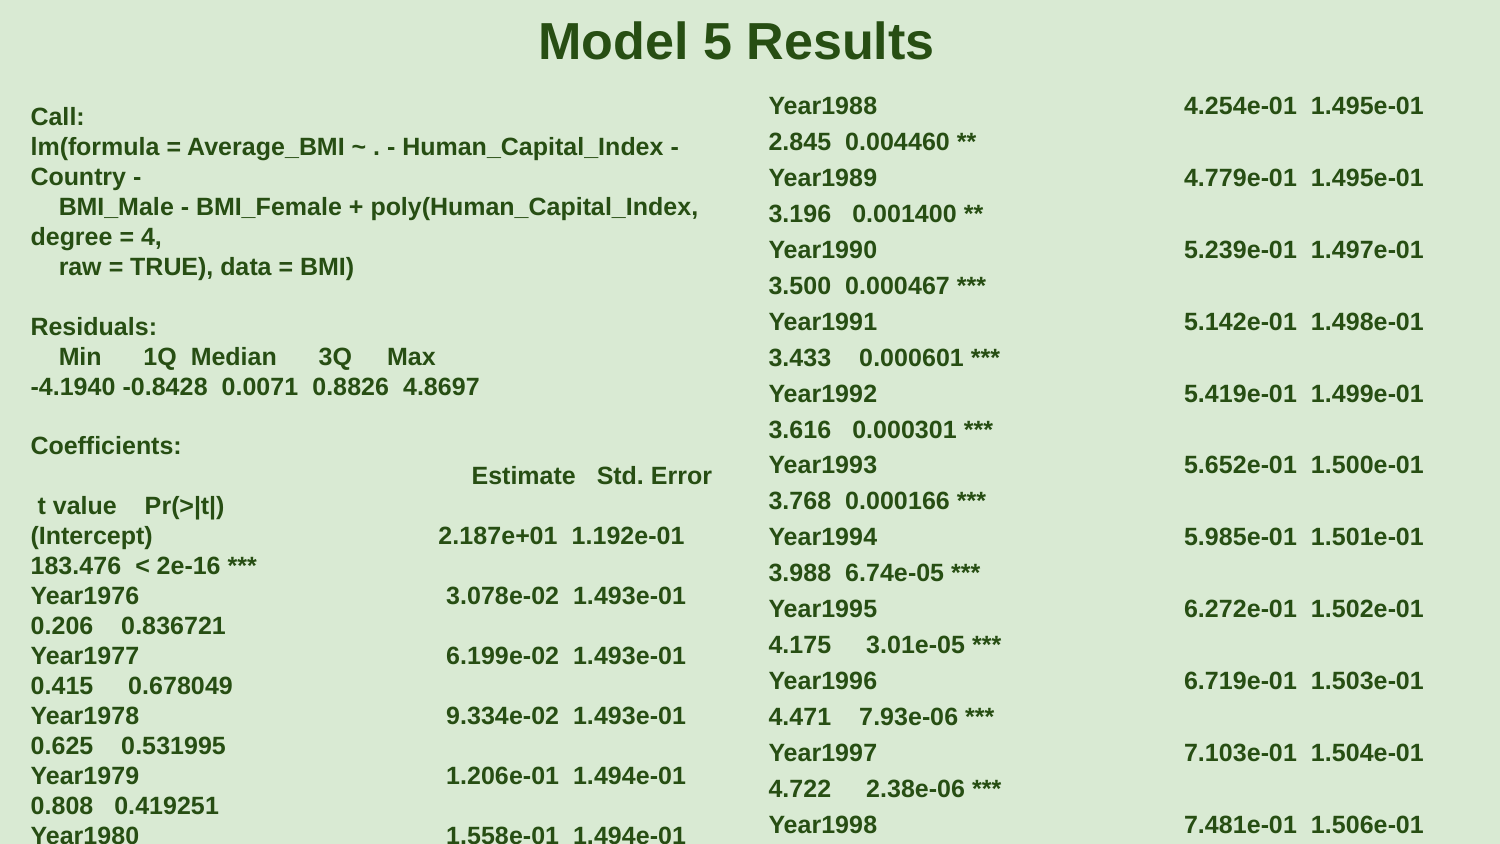

# Model 5 Results
Year1988                                            4.254e-01  1.495e-01   2.845  0.004460 **
Year1989                                            4.779e-01  1.495e-01   3.196   0.001400 **
Year1990                                            5.239e-01  1.497e-01   3.500  0.000467 ***
Year1991                                            5.142e-01  1.498e-01   3.433    0.000601 ***
Year1992                                            5.419e-01  1.499e-01   3.616   0.000301 ***
Year1993                                            5.652e-01  1.500e-01   3.768  0.000166 ***
Year1994                                            5.985e-01  1.501e-01   3.988  6.74e-05 ***
Year1995                                            6.272e-01  1.502e-01   4.175     3.01e-05 ***
Year1996                                            6.719e-01  1.503e-01   4.471    7.93e-06 ***
Year1997                                            7.103e-01  1.504e-01   4.722     2.38e-06 ***
Year1998                                            7.481e-01  1.506e-01   4.969   6.88e-07 ***
Year1999                                            7.875e-01  1.507e-01   5.226    1.79e-07 ***
Year2000                                            8.269e-01  1.509e-01   5.482  4.37e-08 ***
Year2001                                            8.777e-01  1.509e-01   5.815    6.33e-09 ***
Year2002                                            9.310e-01  1.510e-01   6.167    7.36e-10 ***
Year2003                                            9.781e-01  1.511e-01   6.474     1.02e-10 ***
Year2004                                            1.018e+00  1.512e-01   6.732   1.81e-11 ***
Year2005                                            1.069e+00  1.513e-01   7.066   1.75e-12 ***
Year2006                                            1.105e+00  1.514e-01   7.299    3.22e-13 ***
Year2007                                            1.142e+00  1.516e-01   7.534     5.57e-14 ***
Year2008                                            1.194e+00  1.516e-01   7.875    3.94e-15 ***
Call:
lm(formula = Average_BMI ~ . - Human_Capital_Index - Country -
    BMI_Male - BMI_Female + poly(Human_Capital_Index, degree = 4,
    raw = TRUE), data = BMI)

Residuals:
    Min      1Q  Median      3Q     Max
-4.1940 -0.8428  0.0071  0.8826  4.8697

Coefficients:
                                                               Estimate   Std. Error    t value    Pr(>|t|)
(Intercept)                                         2.187e+01  1.192e-01    183.476  < 2e-16 ***
Year1976                                            3.078e-02  1.493e-01   0.206    0.836721
Year1977                                            6.199e-02  1.493e-01   0.415     0.678049
Year1978                                            9.334e-02  1.493e-01   0.625    0.531995
Year1979                                            1.206e-01  1.494e-01   0.808   0.419251
Year1980                                            1.558e-01  1.494e-01   1.043   0.296905
Year1981                                            1.795e-01  1.494e-01   1.202    0.229580
Year1982                                            2.145e-01  1.494e-01   1.436    0.151180
Year1983                                            2.440e-01  1.494e-01   1.633   0.102593
Year1984                                            2.736e-01  1.495e-01   1.831   0.067176 .
Year1985                                            3.053e-01  1.495e-01   2.043  0.041138 *
Year1986                                            3.438e-01  1.495e-01   2.300  0.021497 *
Year1987                                            3.860e-01  1.495e-01   2.582  0.009850 **